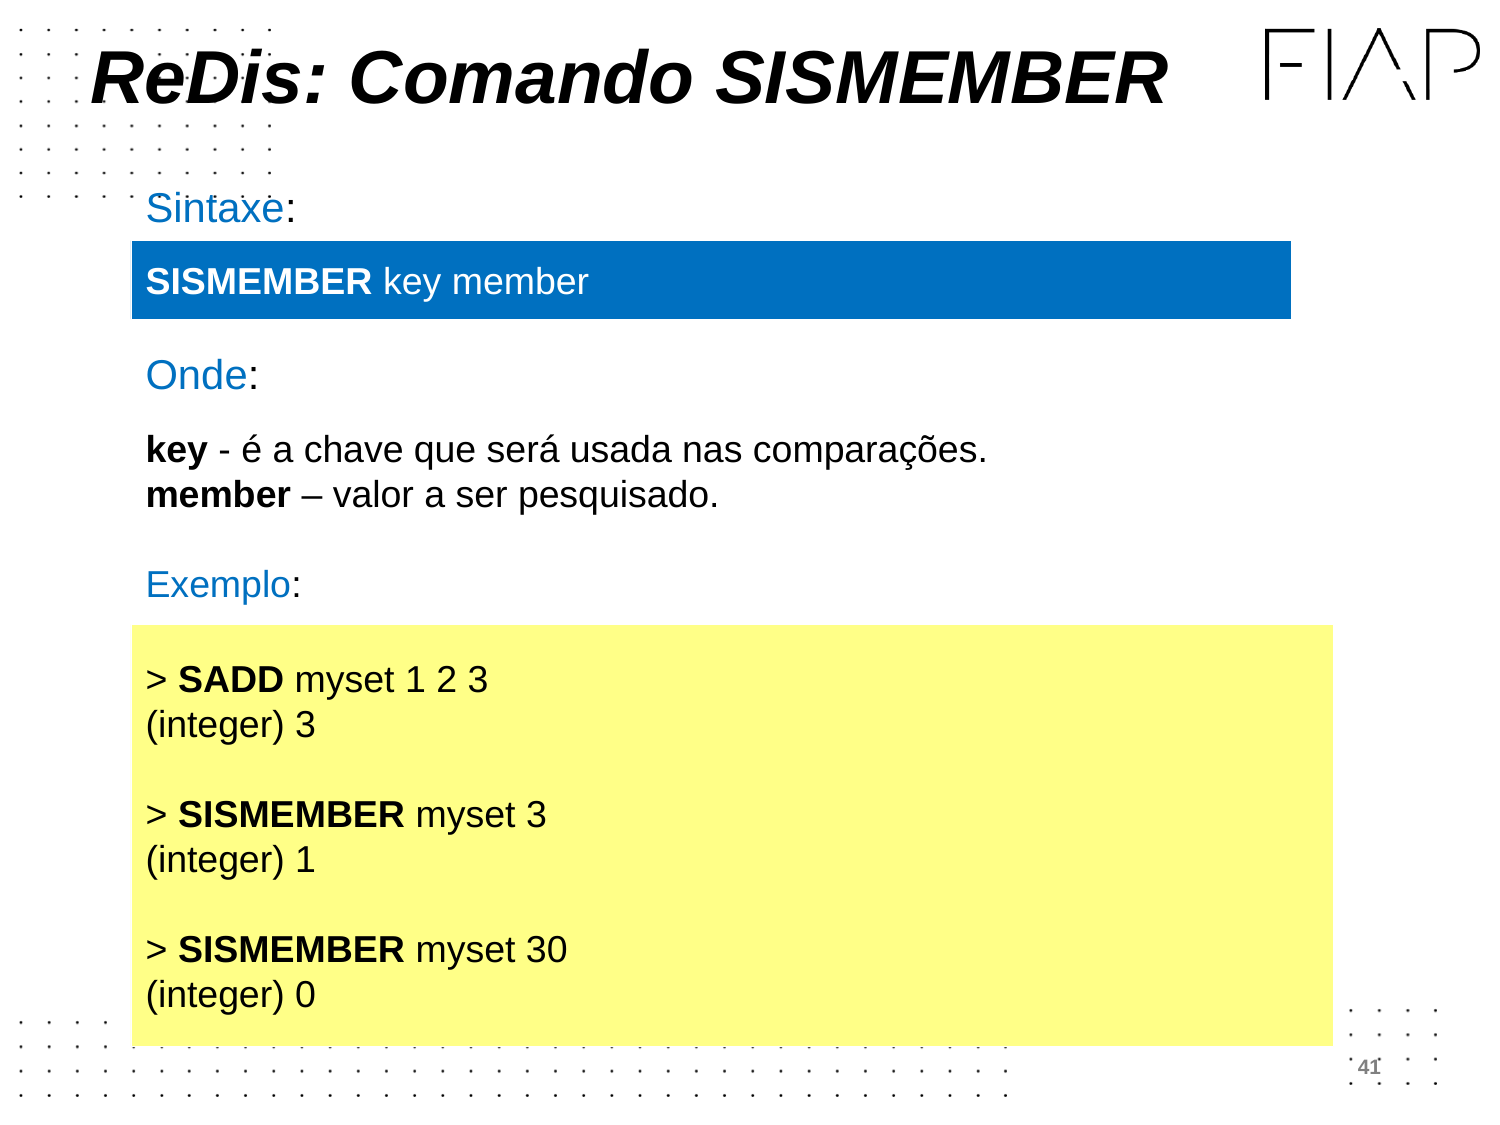

# ReDis: Comando SISMEMBER
Sintaxe:

Onde:

key - é a chave que será usada nas comparações.
member – valor a ser pesquisado.

Exemplo:
SISMEMBER key member
> SADD myset 1 2 3
(integer) 3

> SISMEMBER myset 3
(integer) 1

> SISMEMBER myset 30
(integer) 0